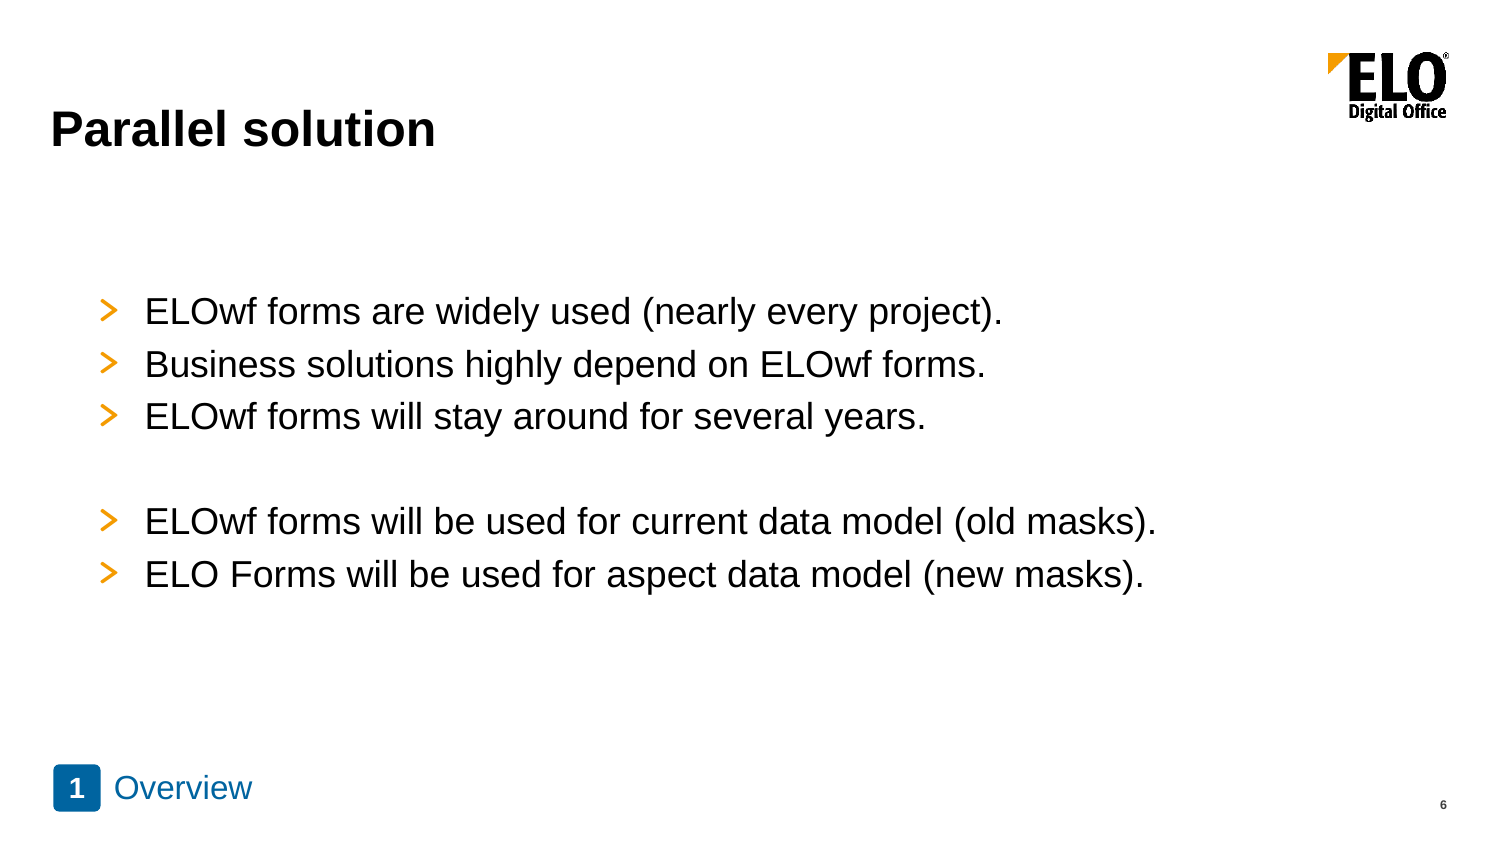

# Parallel solution
ELOwf forms are widely used (nearly every project).
Business solutions highly depend on ELOwf forms.
ELOwf forms will stay around for several years.

ELOwf forms will be used for current data model (old masks).
ELO Forms will be used for aspect data model (new masks).
Overview
1